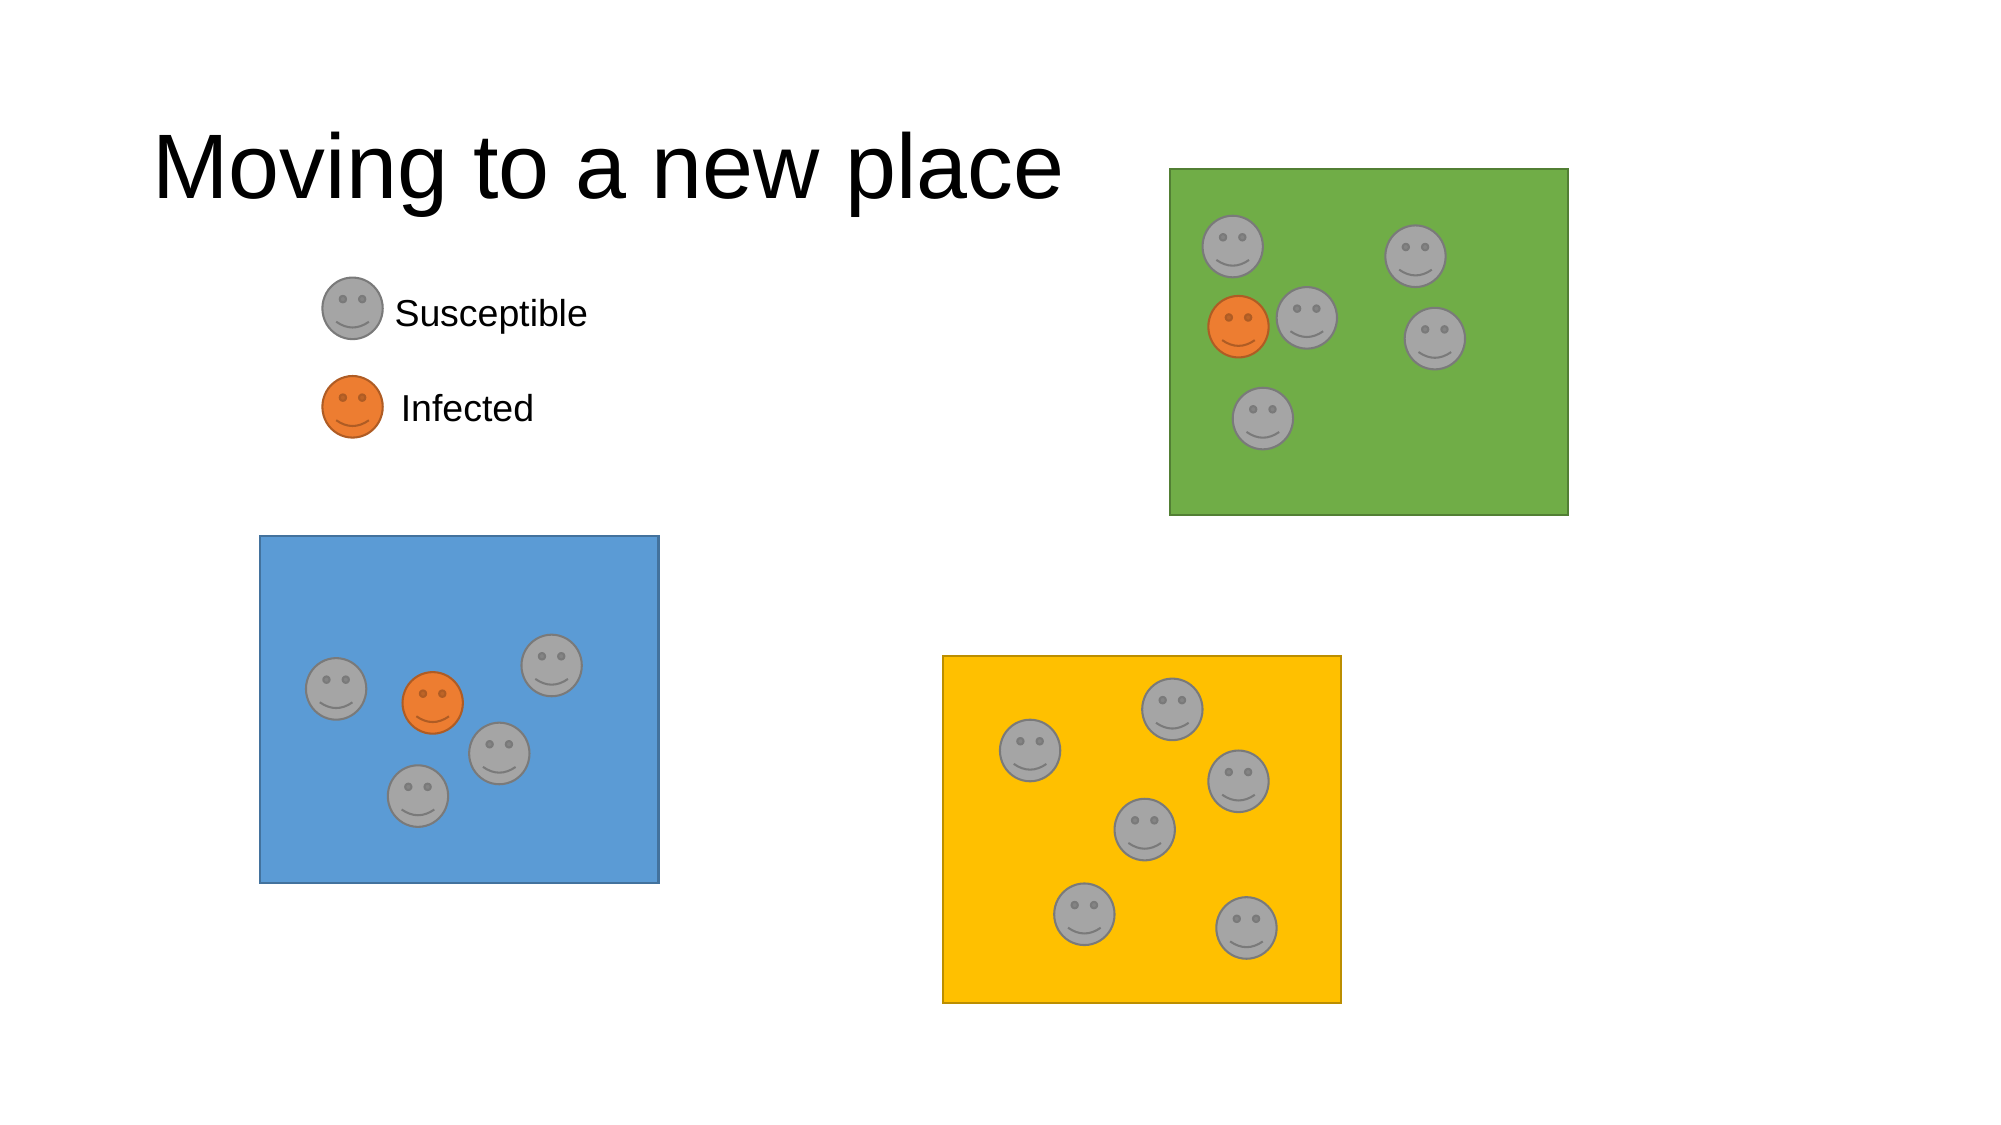

# Moving to a new place

Susceptible

Infected